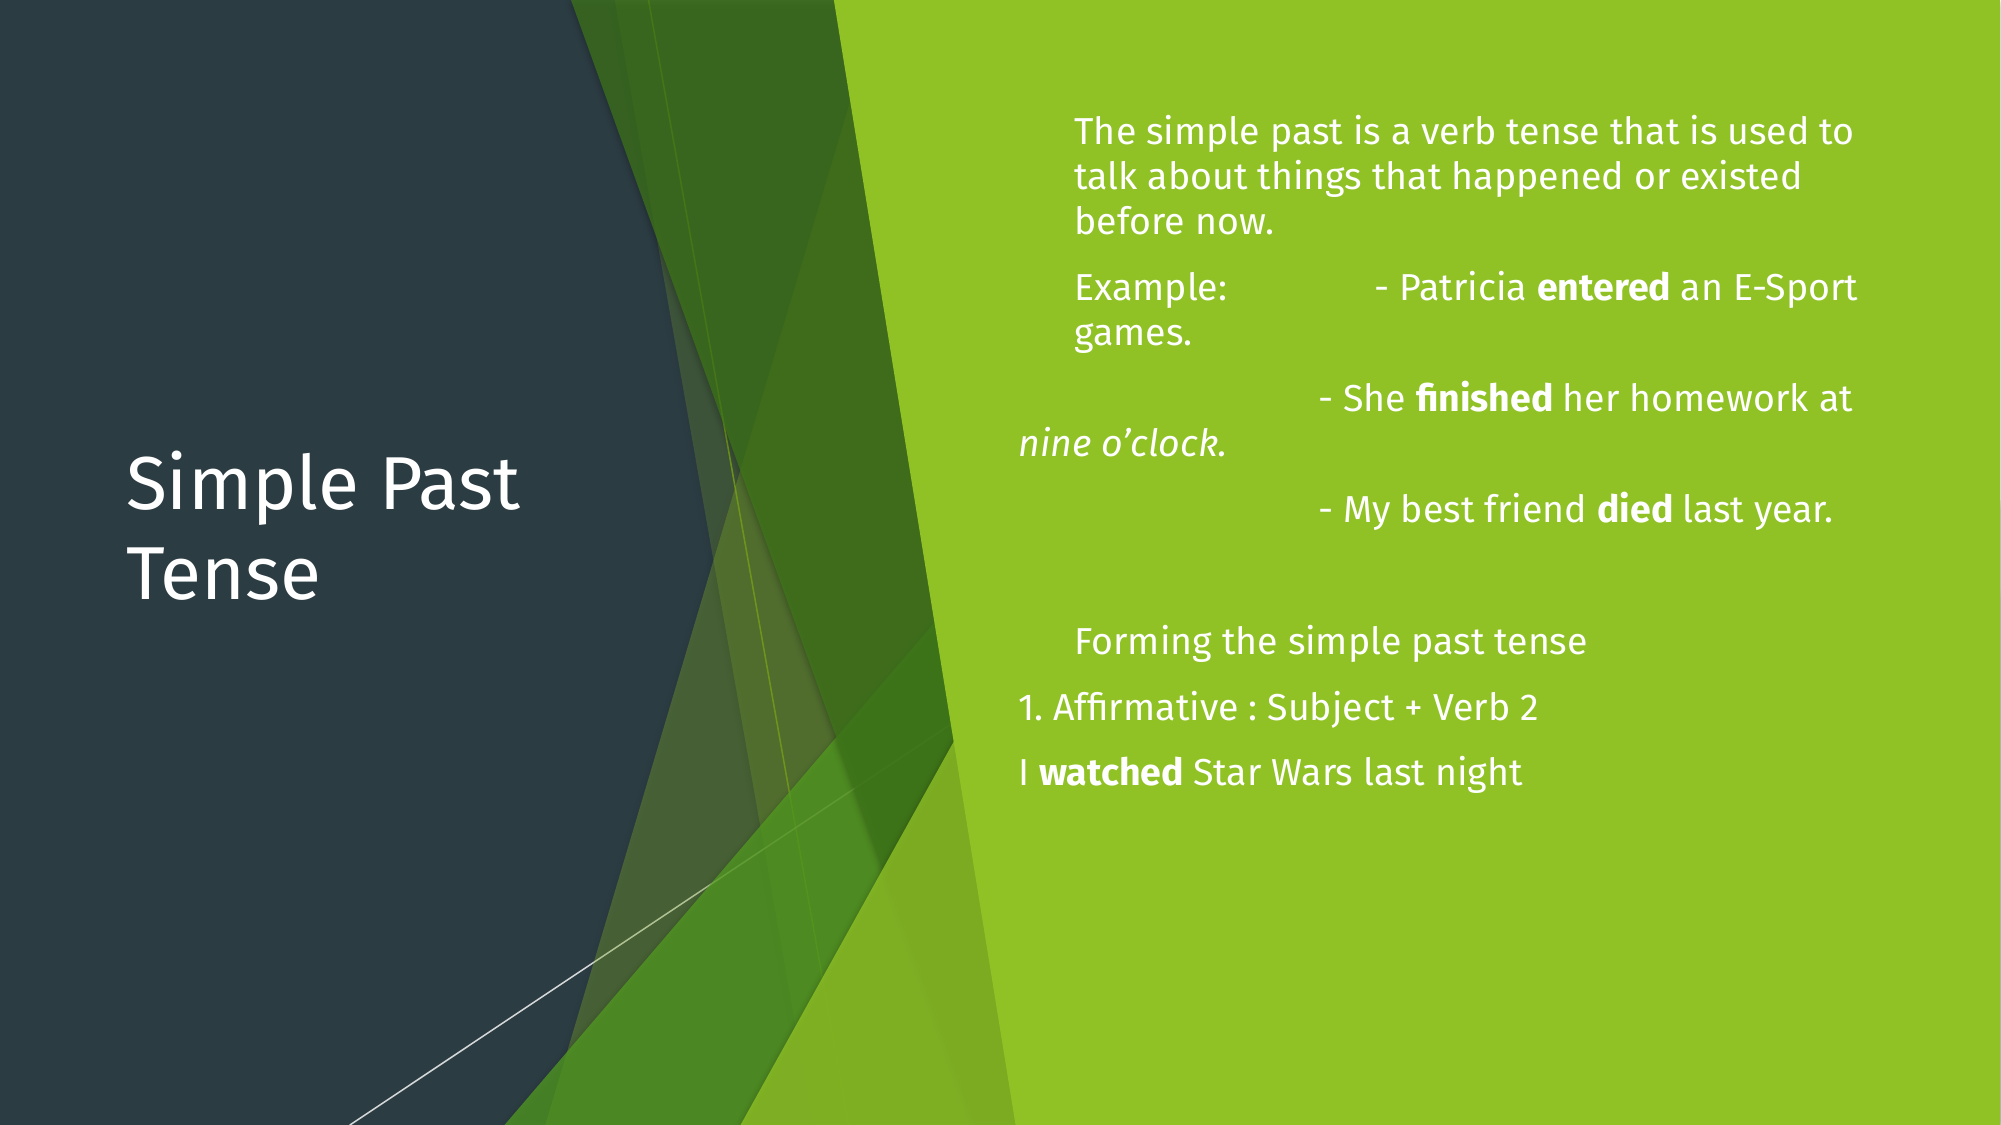

# Simple Past Tense
The simple past is a verb tense that is used to talk about things that happened or existed before now.
Example: 	- Patricia entered an E-Sport games.
		- She finished her homework at nine o’clock.
		- My best friend died last year.

Forming the simple past tense
1. Affirmative : Subject + Verb 2
I watched Star Wars last night